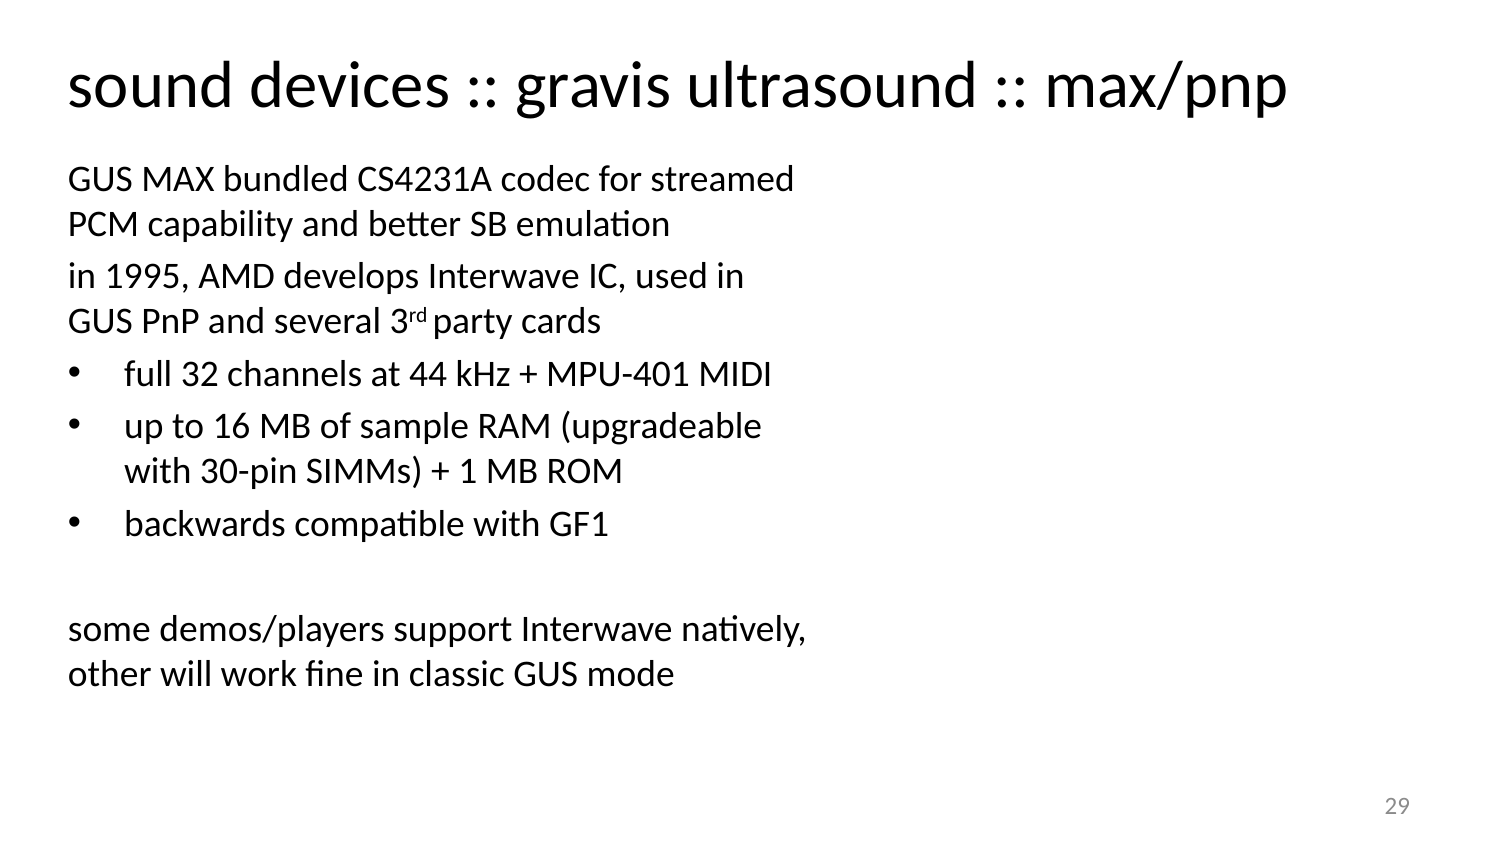

sound devices :: gravis ultrasound :: max/pnp
GUS MAX bundled CS4231A codec for streamed PCM capability and better SB emulation
in 1995, AMD develops Interwave IC, used in GUS PnP and several 3rd party cards
full 32 channels at 44 kHz + MPU-401 MIDI
up to 16 MB of sample RAM (upgradeable with 30-pin SIMMs) + 1 MB ROM
backwards compatible with GF1

some demos/players support Interwave natively, other will work fine in classic GUS mode
29